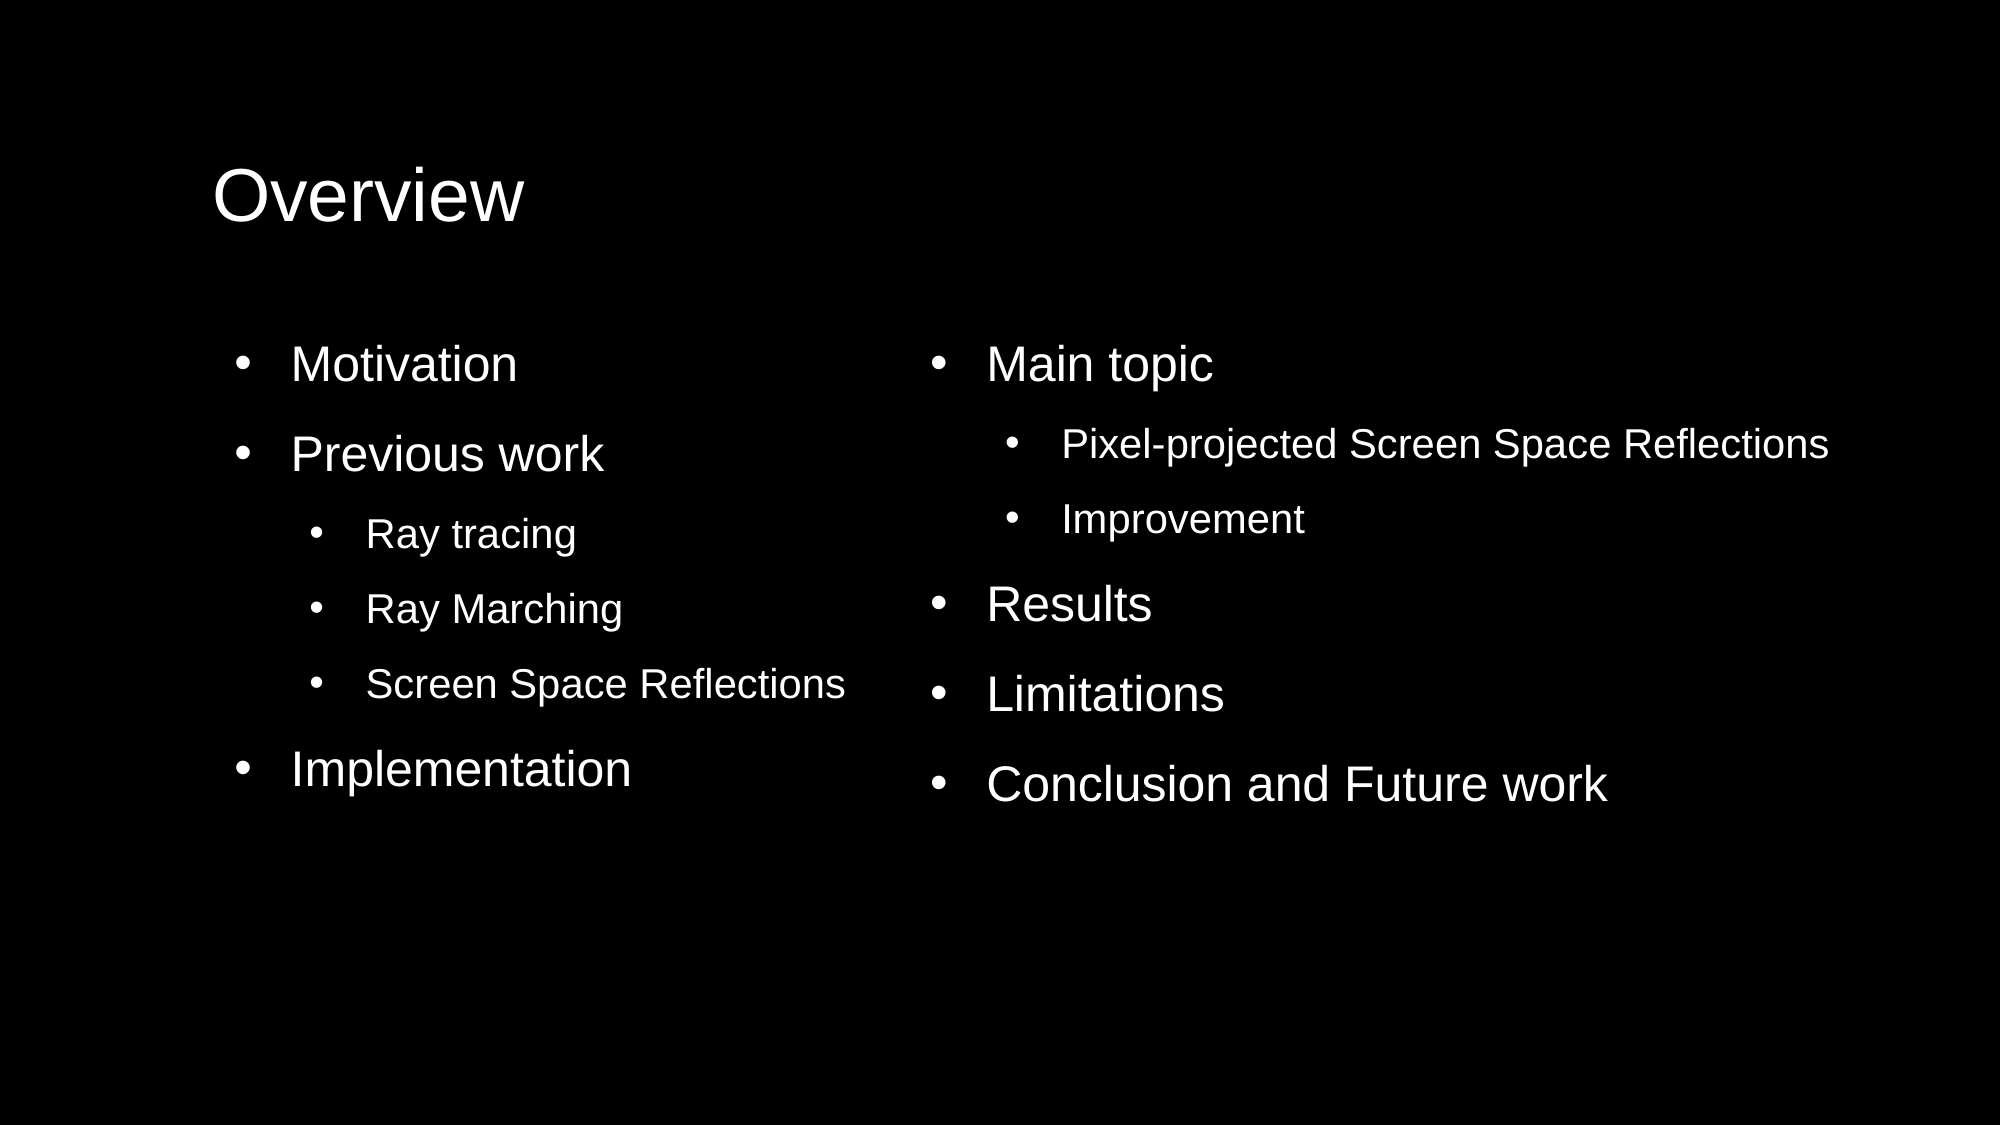

Overview
Motivation
Previous work
Ray tracing
Ray Marching
Screen Space Reflections
Implementation
Main topic
Pixel-projected Screen Space Reflections
Improvement
Results
Limitations
Conclusion and Future work